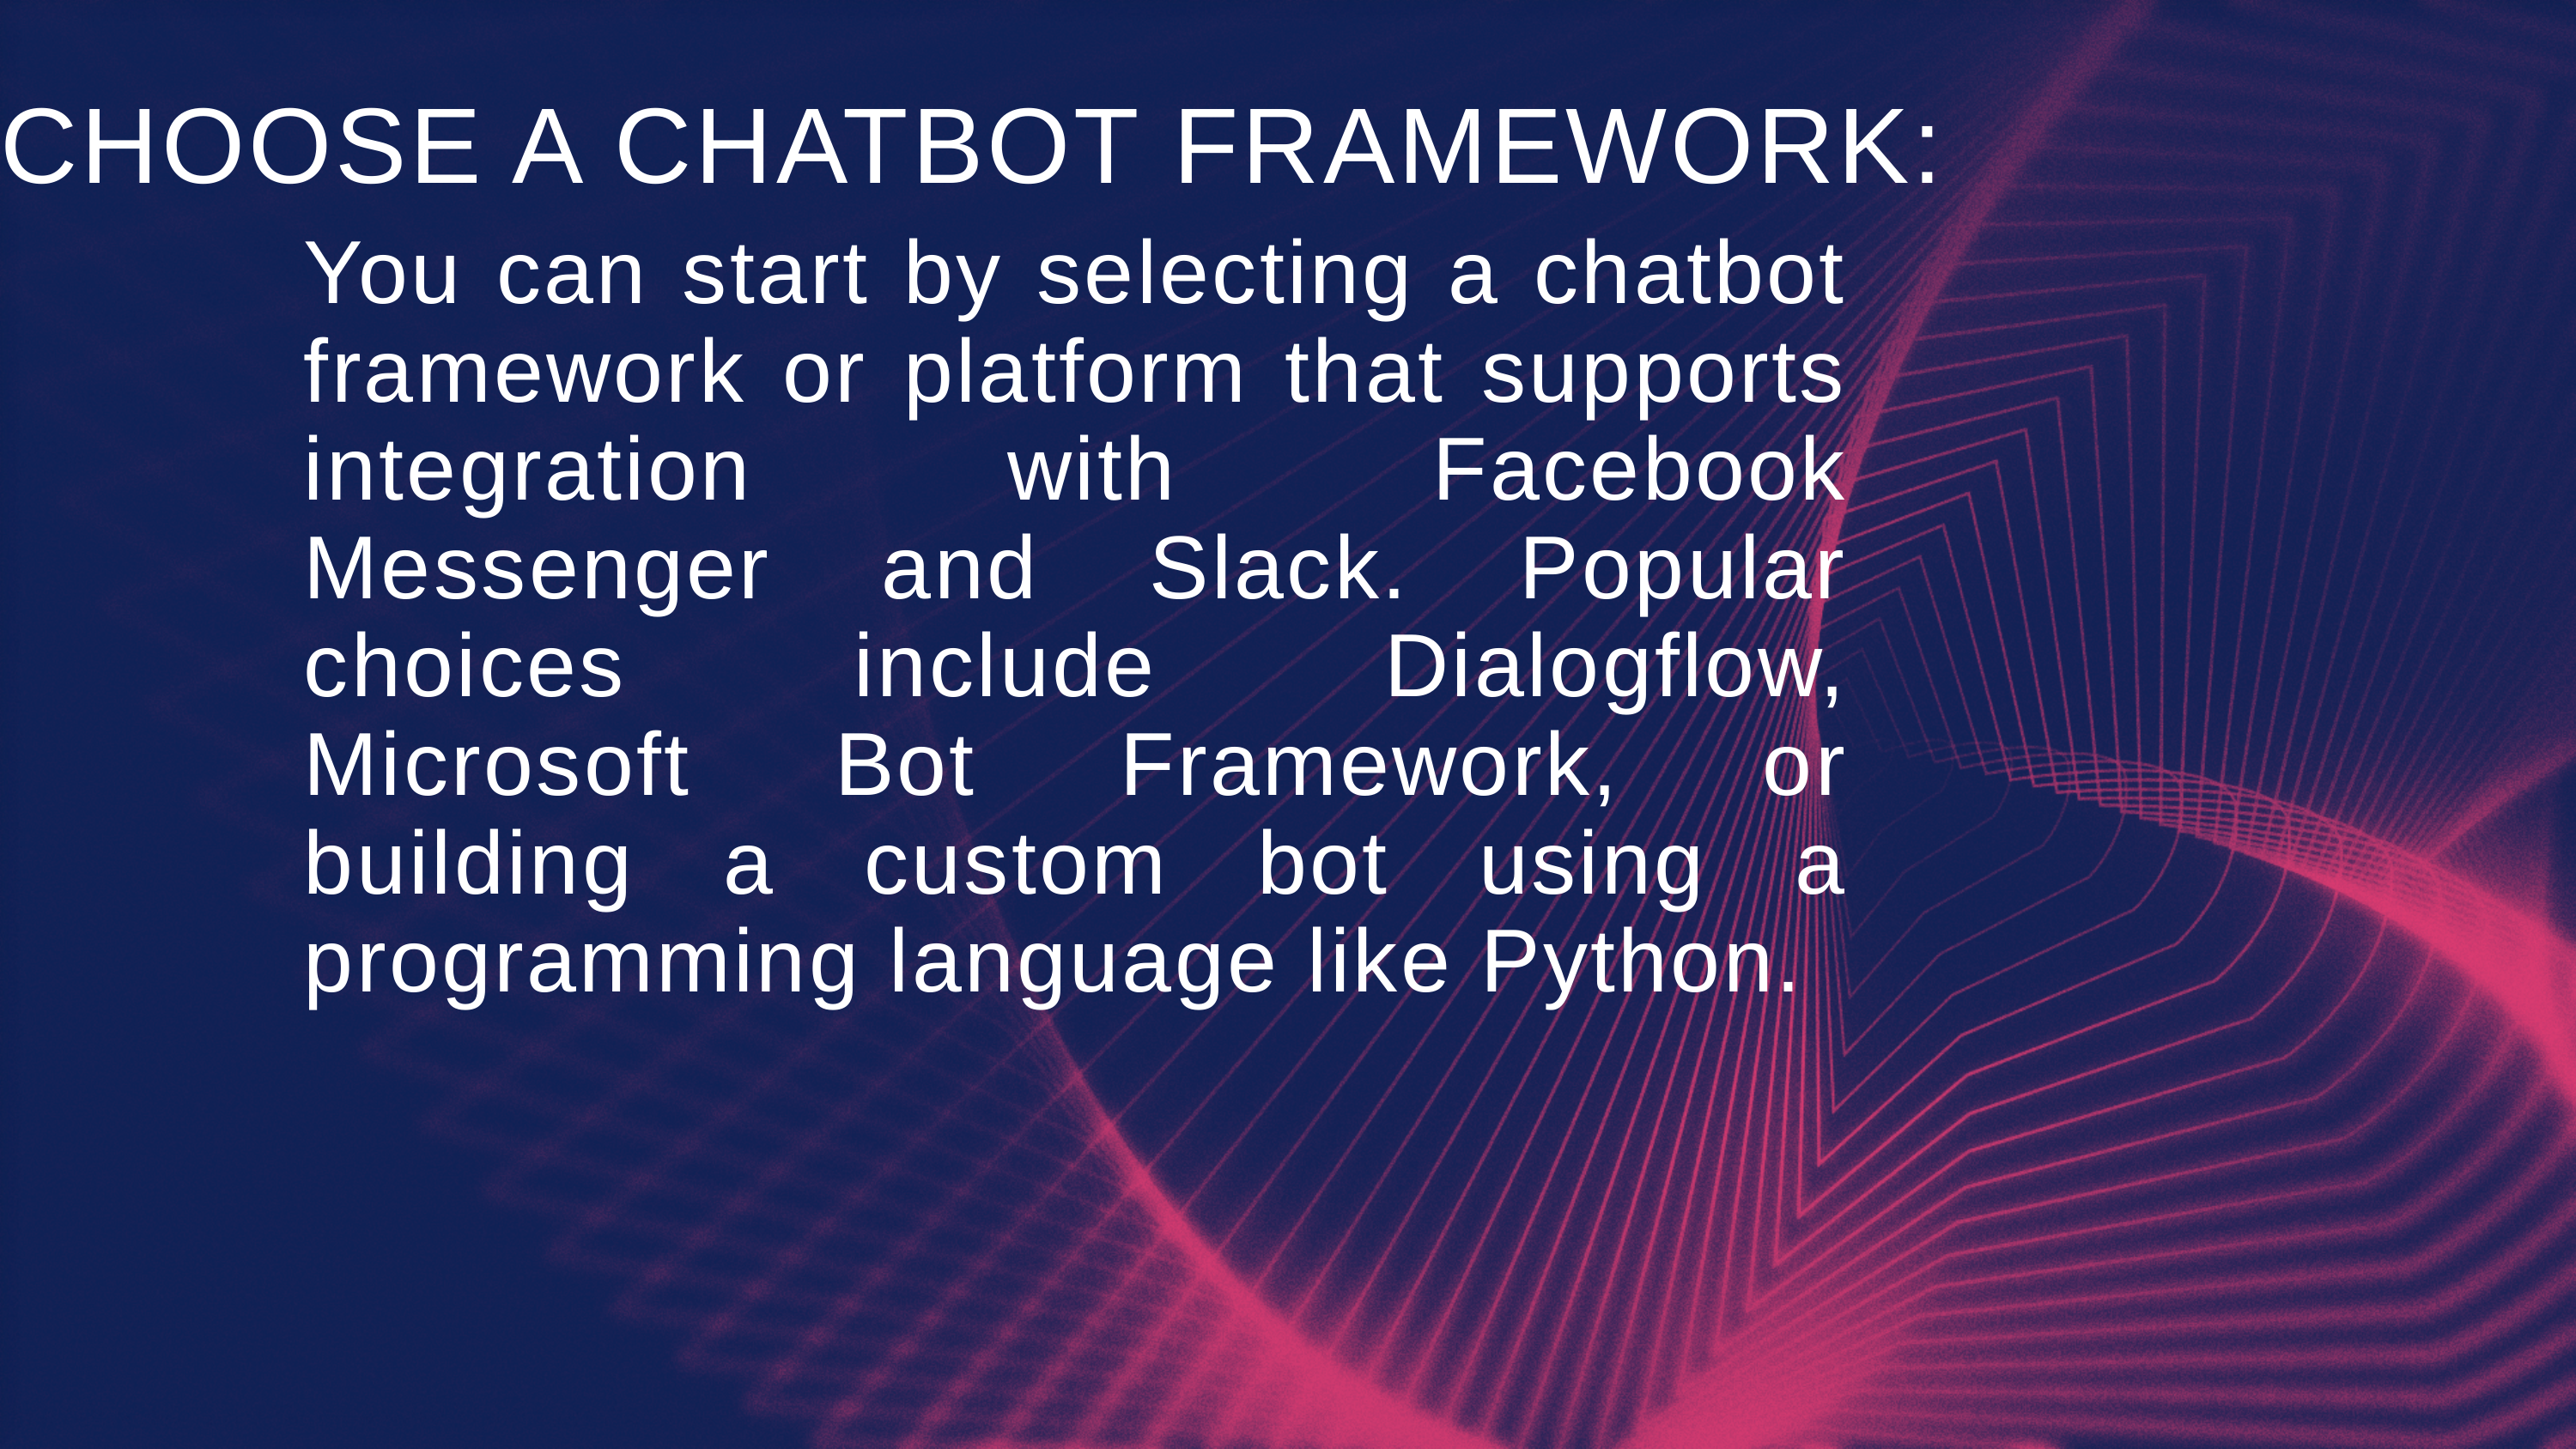

CHOOSE A CHATBOT FRAMEWORK:
You can start by selecting a chatbot framework or platform that supports integration with Facebook Messenger and Slack. Popular choices include Dialogflow, Microsoft Bot Framework, or building a custom bot using a programming language like Python.